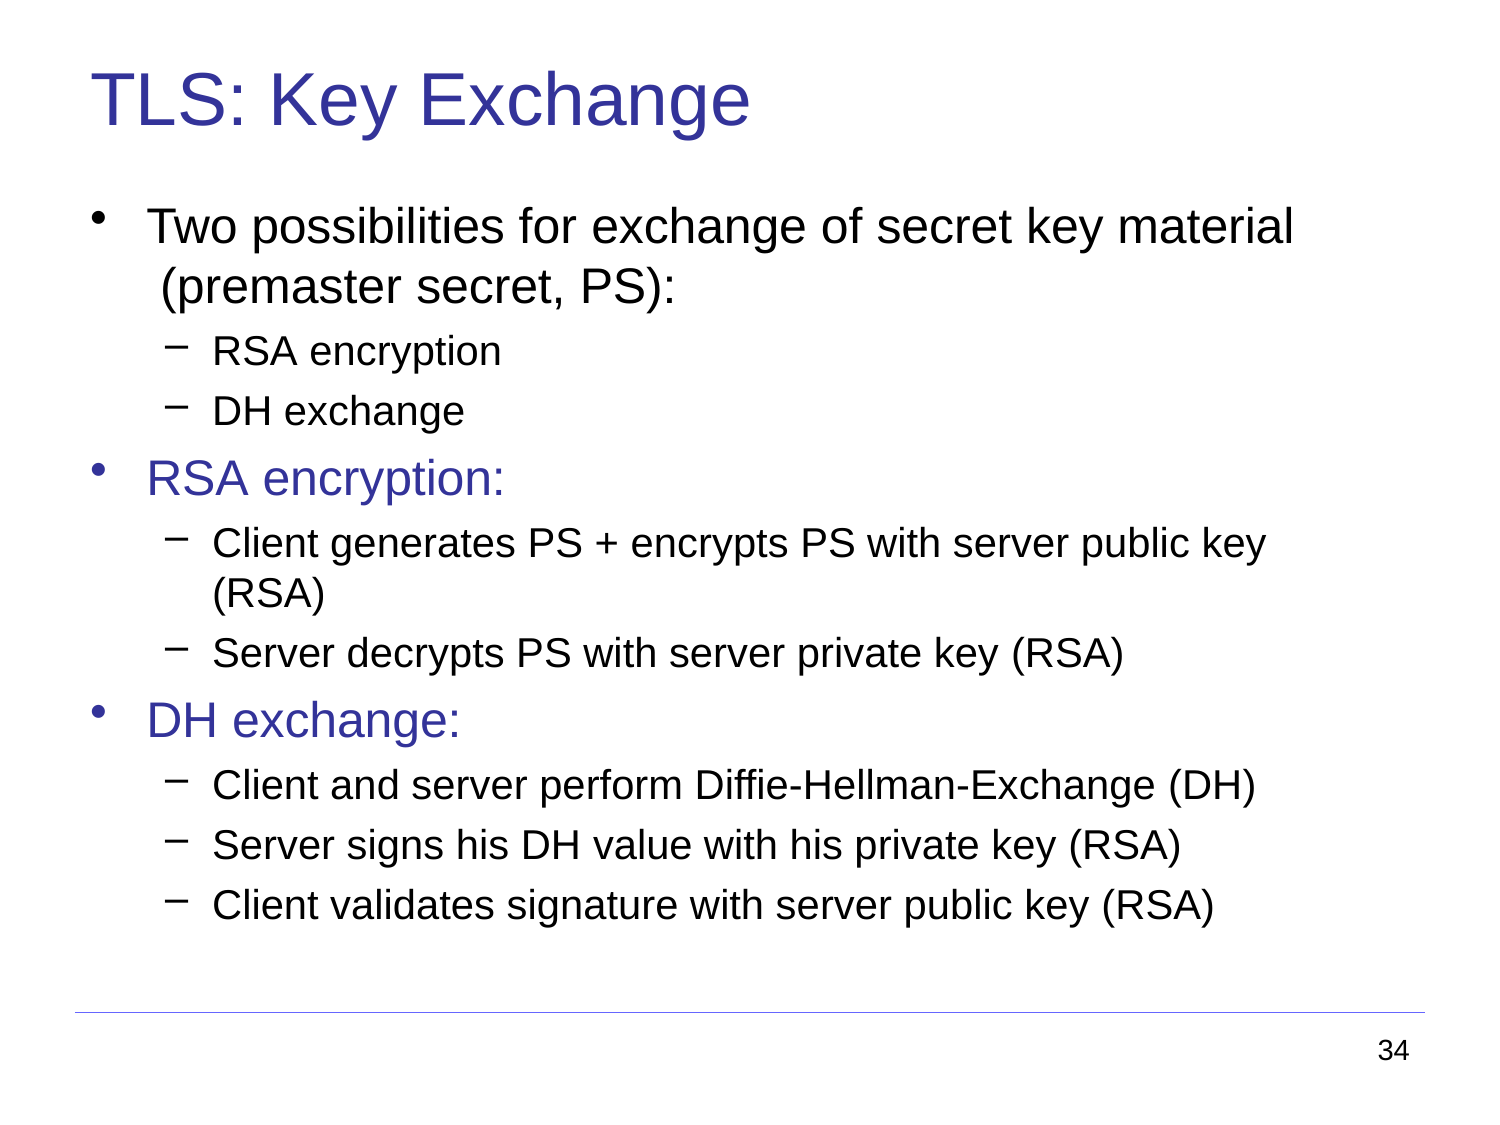

# TLS: Key Exchange
Two possibilities for exchange of secret key material  (premaster secret, PS):
RSA encryption
DH exchange
RSA encryption:
Client generates PS + encrypts PS with server public key (RSA)
Server decrypts PS with server private key (RSA)
DH exchange:
Client and server perform Diffie-Hellman-Exchange (DH)
Server signs his DH value with his private key (RSA)
Client validates signature with server public key (RSA)

34